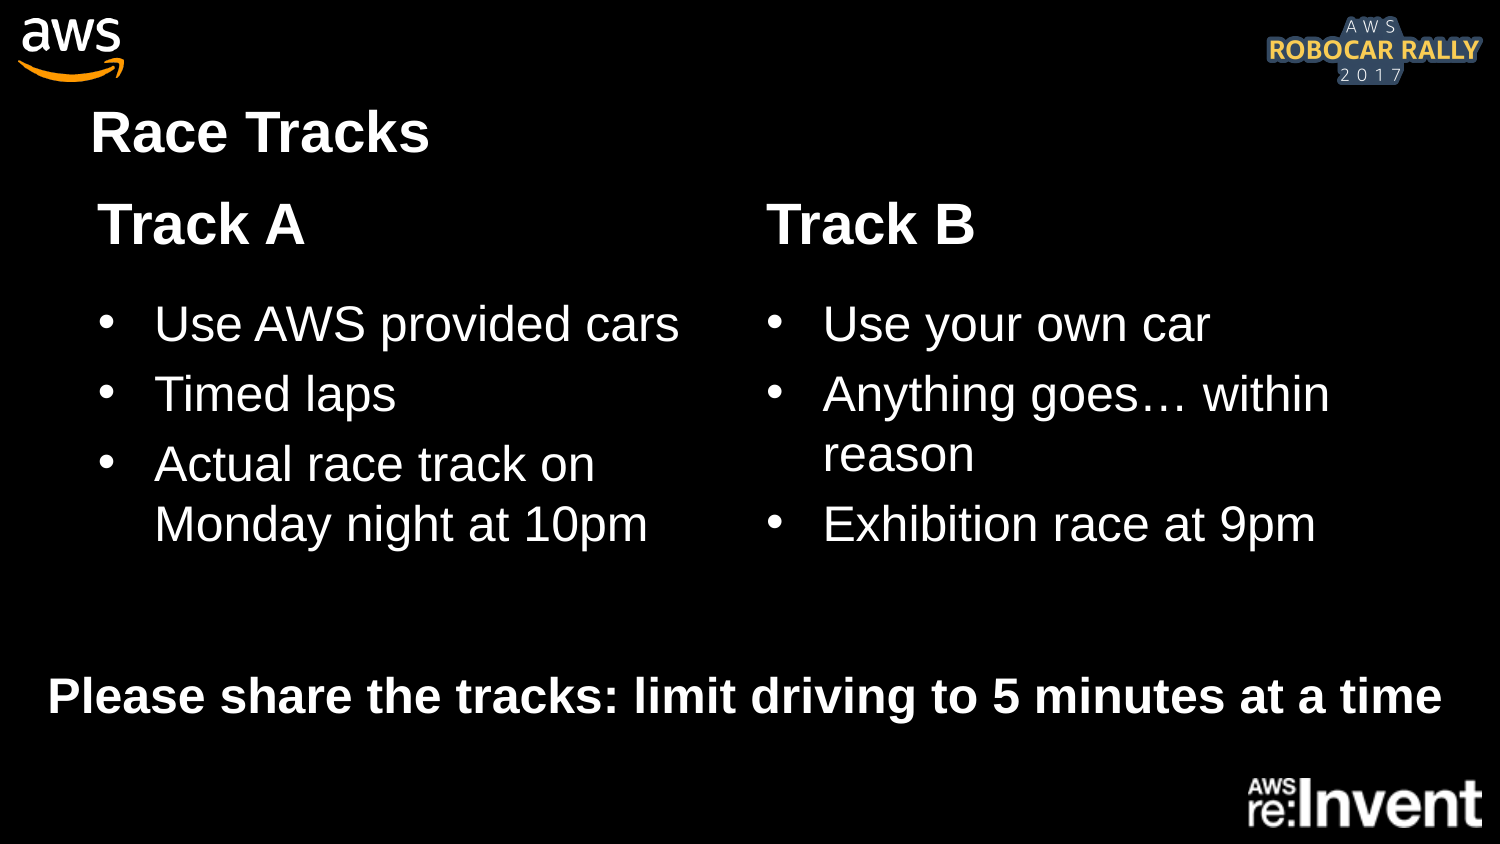

Race Tracks
# Track A
Track B

Use AWS provided cars
Timed laps
Actual race track on Monday night at 10pm

Use your own car
Anything goes… within reason
Exhibition race at 9pm

Please share the tracks: limit driving to 5 minutes at a time